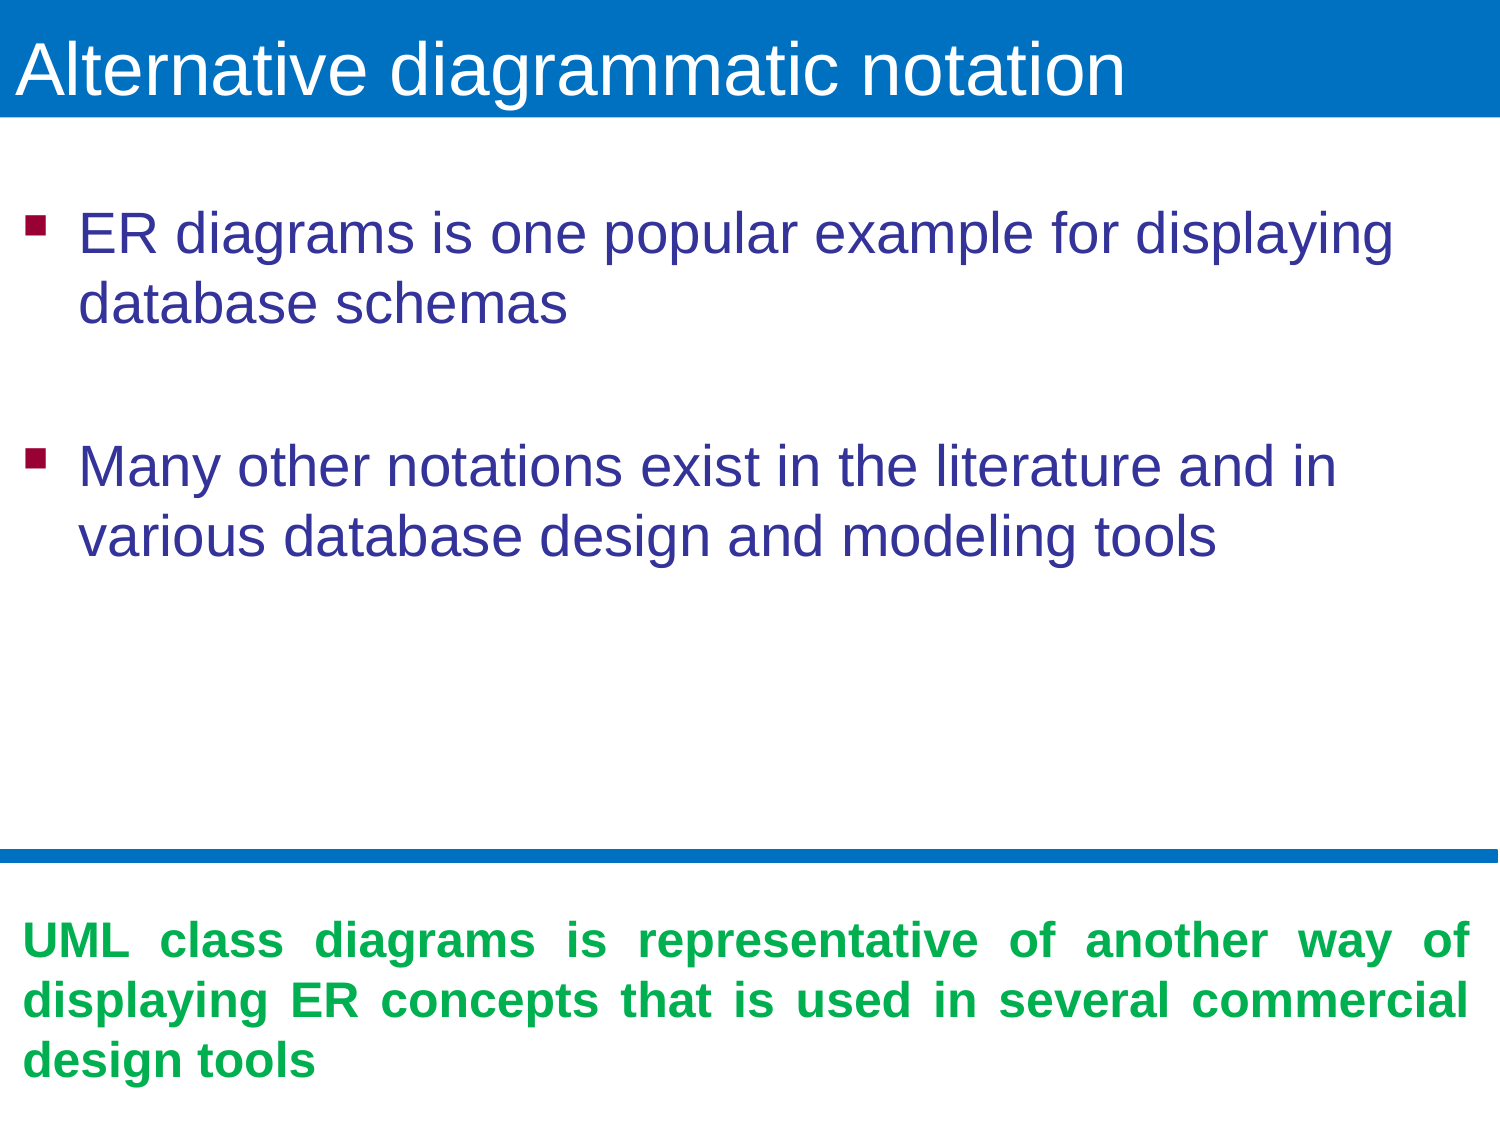

# Alternative diagrammatic notation
ER diagrams is one popular example for displaying database schemas

Many other notations exist in the literature and in various database design and modeling tools

UML class diagrams is representative of another way of displaying ER concepts that is used in several commercial design tools